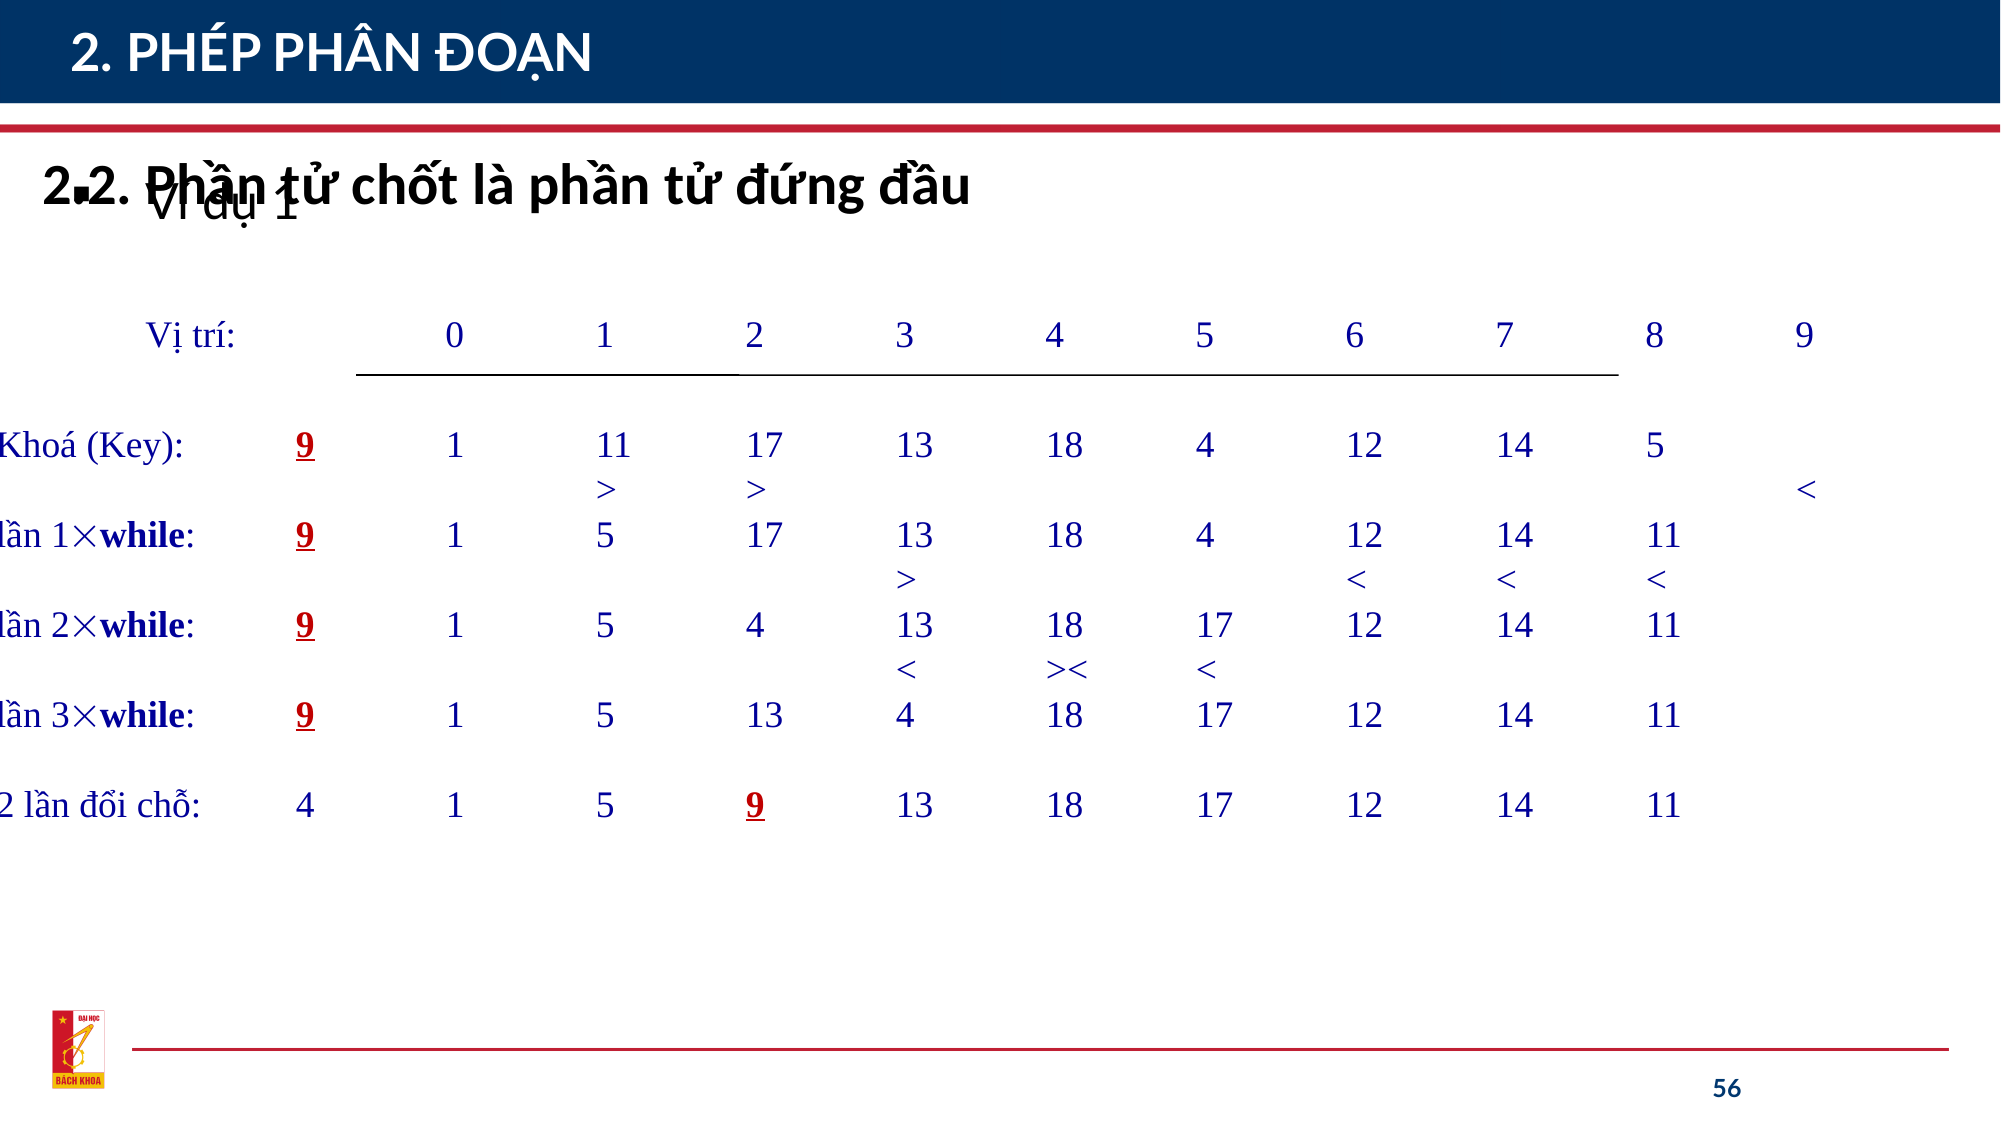

# 2. PHÉP PHÂN ĐOẠN
2.2. Phần tử chốt là phần tử đứng đầu
Ví dụ 1
Vị trí:		0	1	2	3	4	5	6	7	8	9

Khoá (Key):	9 	1	11	17	13	18	4	12	14	5
				>	>							<
lần 1×while:	9	1	5	17	13	18	4	12	14	11
						>			<	<	<
lần 2×while:	9	1	5	4	13	18	17	12	14	11
						<	><	<
lần 3×while: 	9	1	5	13	4	18	17	12	14	11

2 lần đổi chỗ:	4	1	5	9	13	18	17	12	14	11
56